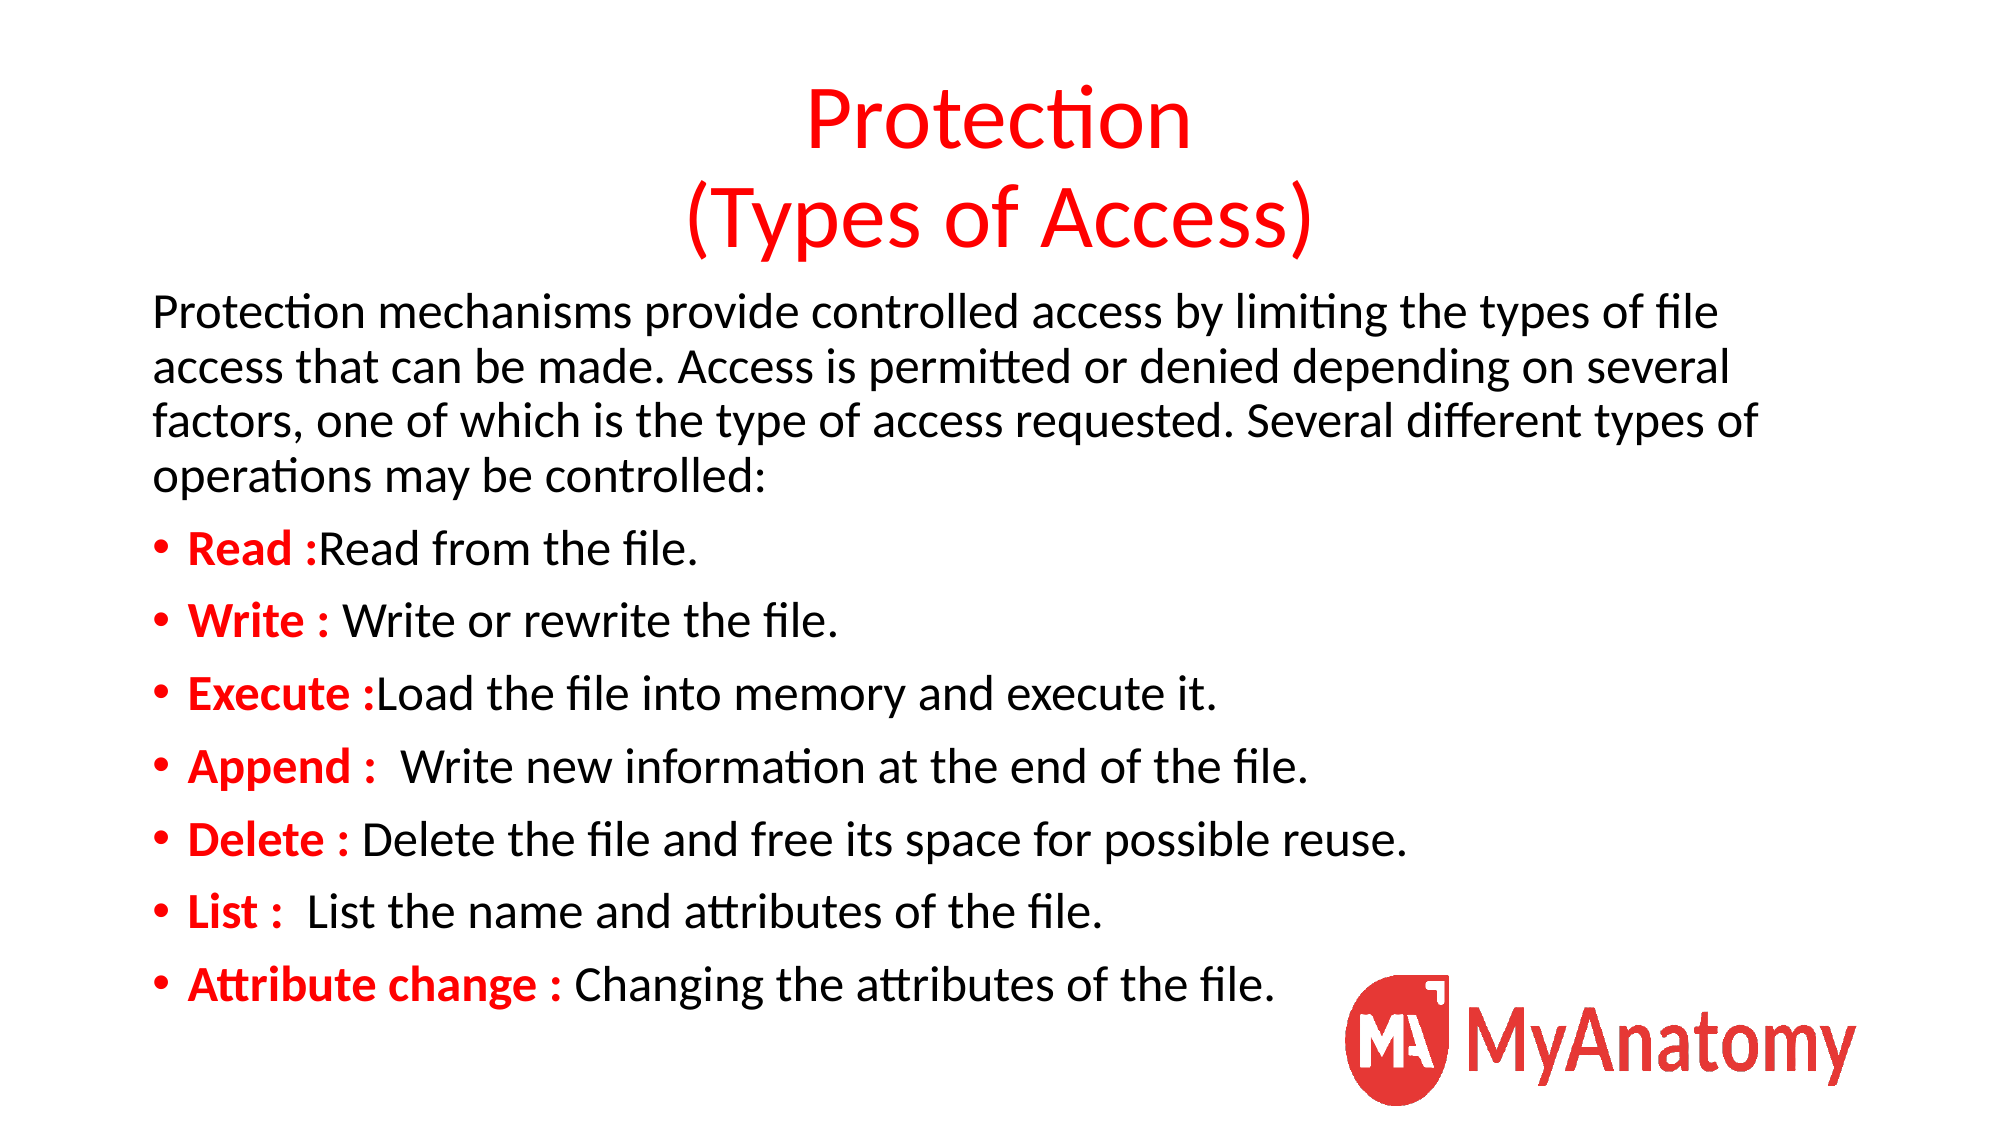

# Protection (Types of Access)
Protection mechanisms provide controlled access by limiting the types of file access that can be made. Access is permitted or denied depending on several factors, one of which is the type of access requested. Several different types of operations may be controlled:
Read :Read from the file.
Write : Write or rewrite the file.
Execute :Load the file into memory and execute it.
Append :  Write new information at the end of the file.
Delete : Delete the file and free its space for possible reuse.
List :  List the name and attributes of the file.
Attribute change : Changing the attributes of the file.